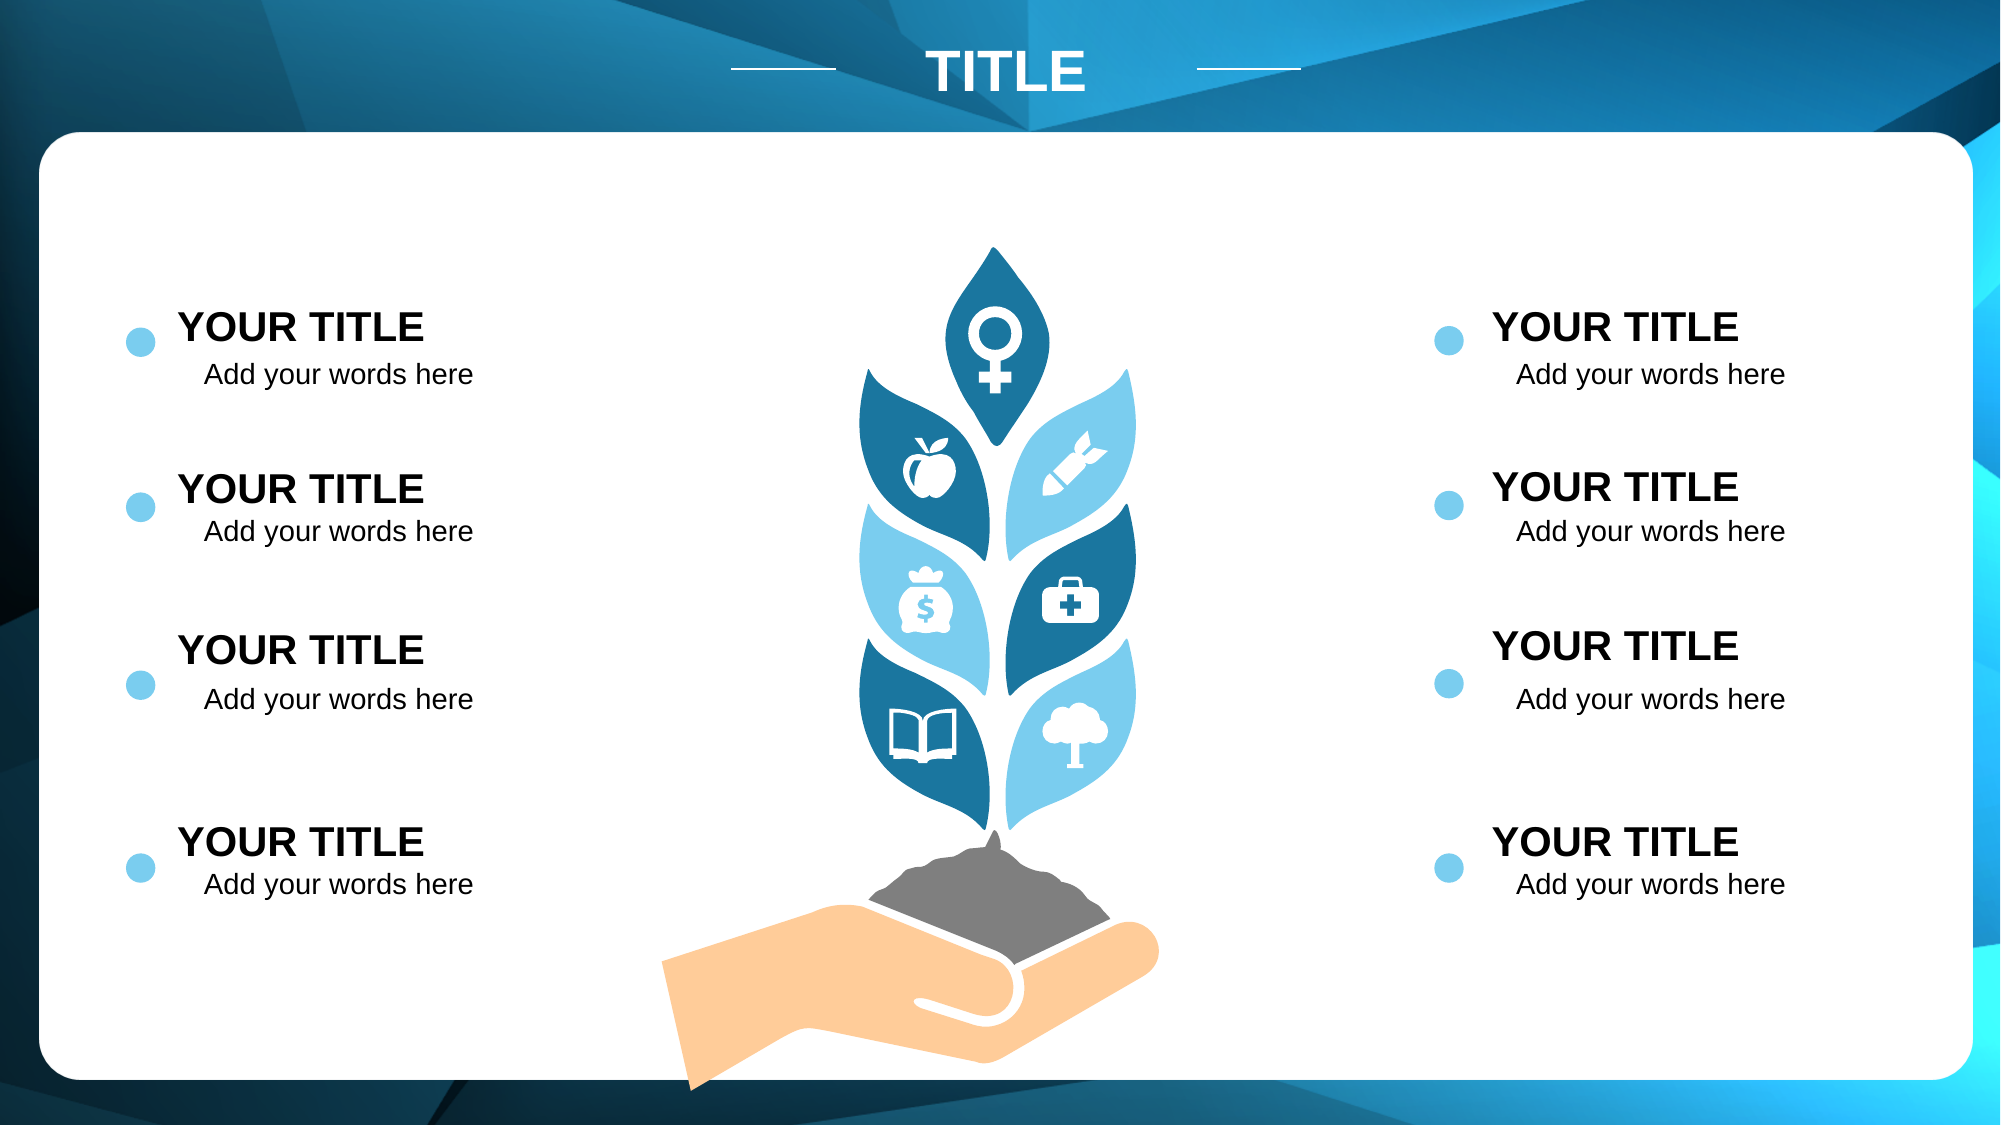

TITLE

YOUR TITLE
YOUR TITLE

Add your words here
Add your words here

YOUR TITLE
YOUR TITLE

Add your words here
Add your words here

YOUR TITLE
YOUR TITLE

Add your words here
Add your words here

YOUR TITLE
YOUR TITLE

Add your words here
Add your words here